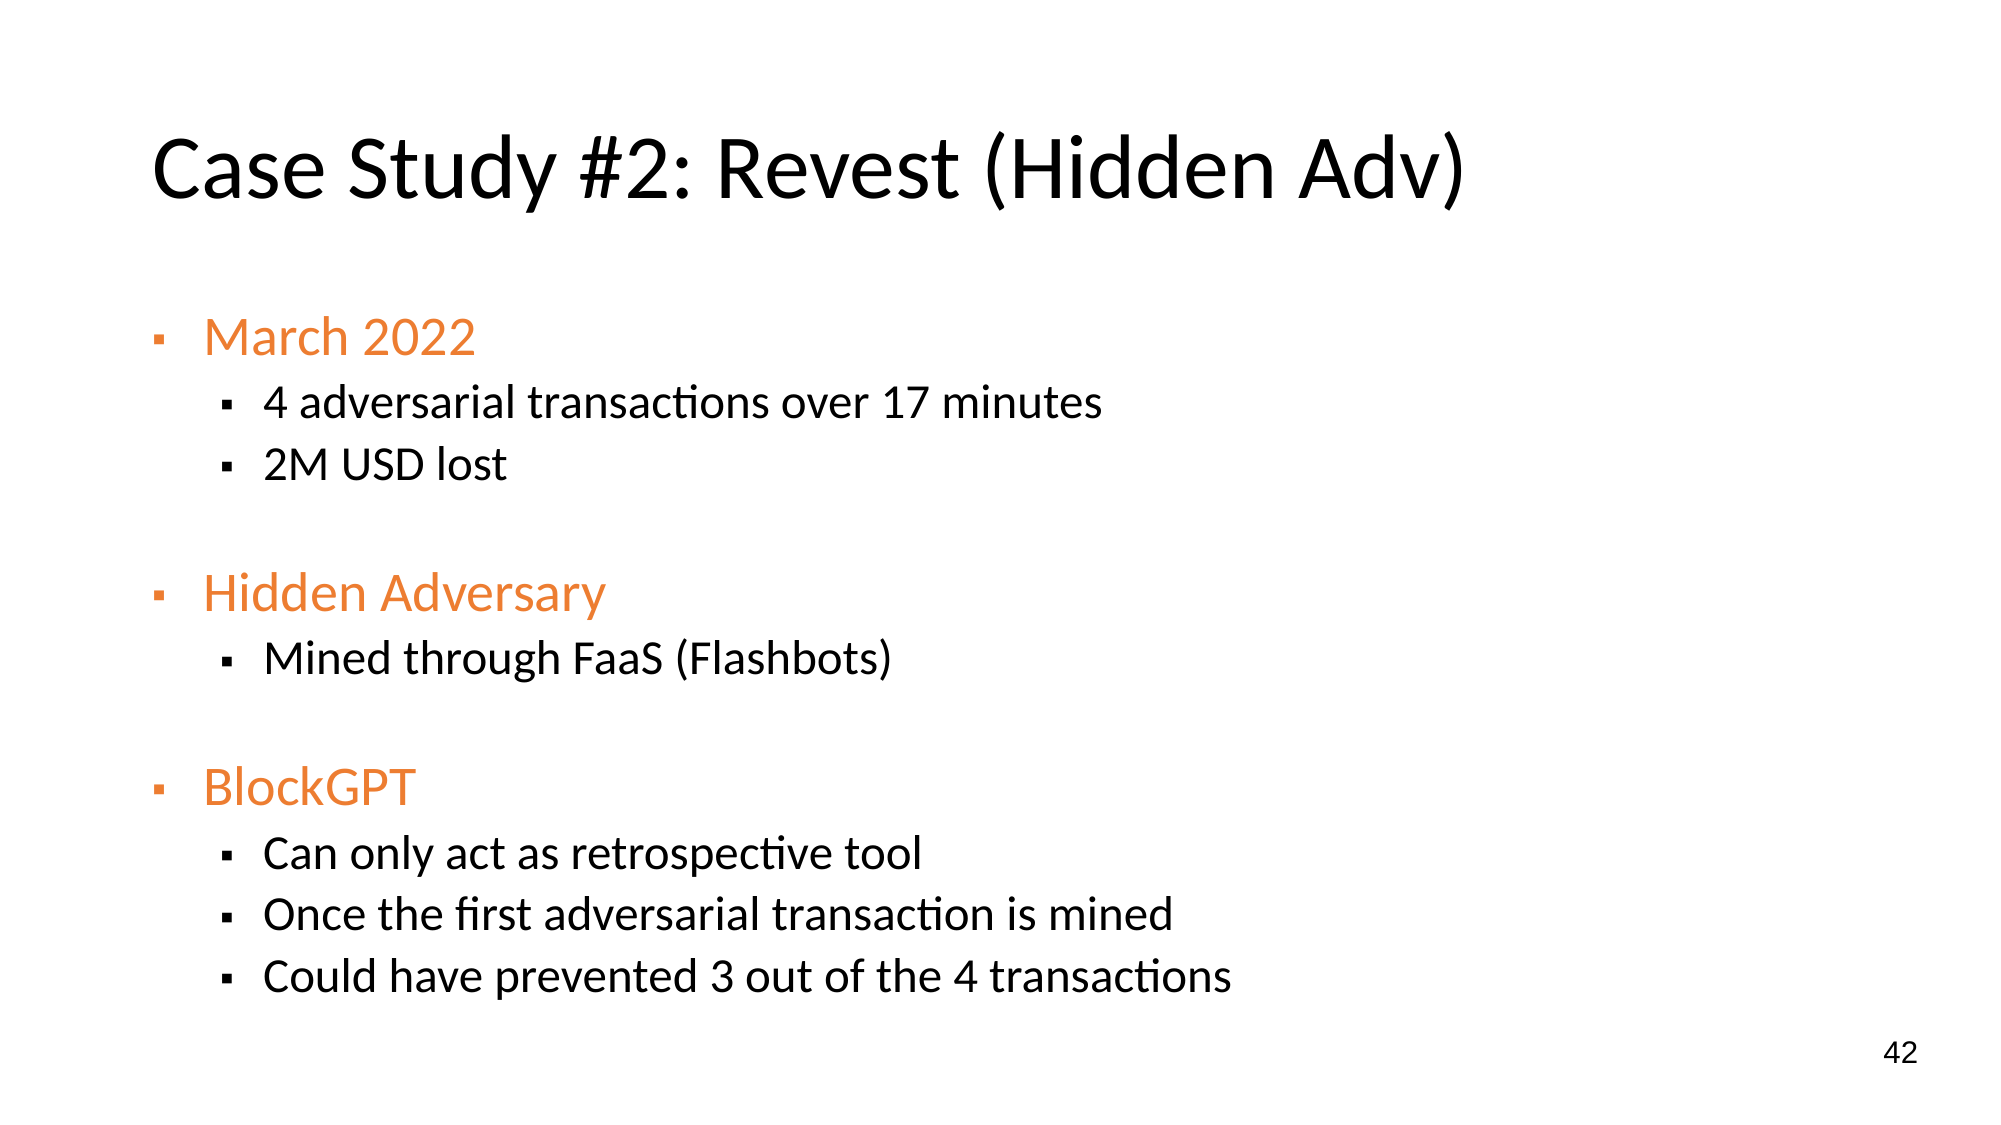

# Case Study #2: Revest (Hidden Adv)
March 2022
4 adversarial transactions over 17 minutes
2M USD lost

Hidden Adversary
Mined through FaaS (Flashbots)

BlockGPT
Can only act as retrospective tool
Once the first adversarial transaction is mined
Could have prevented 3 out of the 4 transactions
42